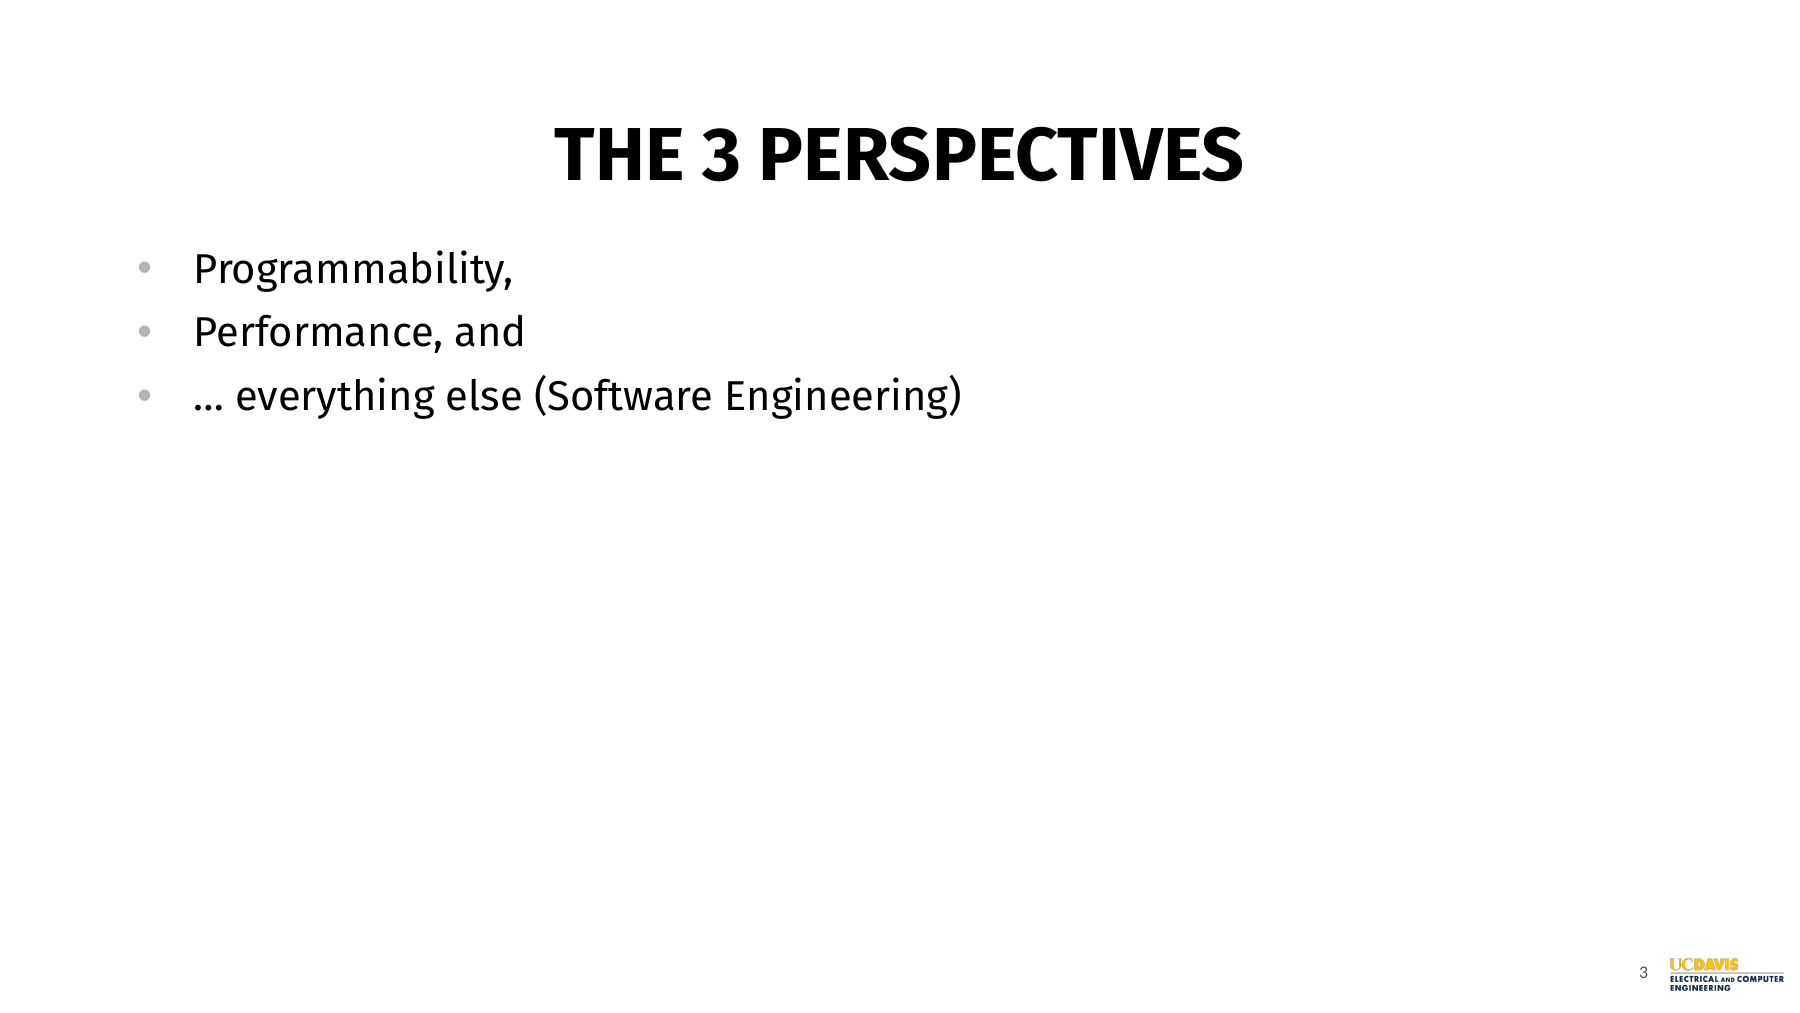

# THE 3 PERSPECTIVES
Programmability,
Performance, and
… everything else (Software Engineering)